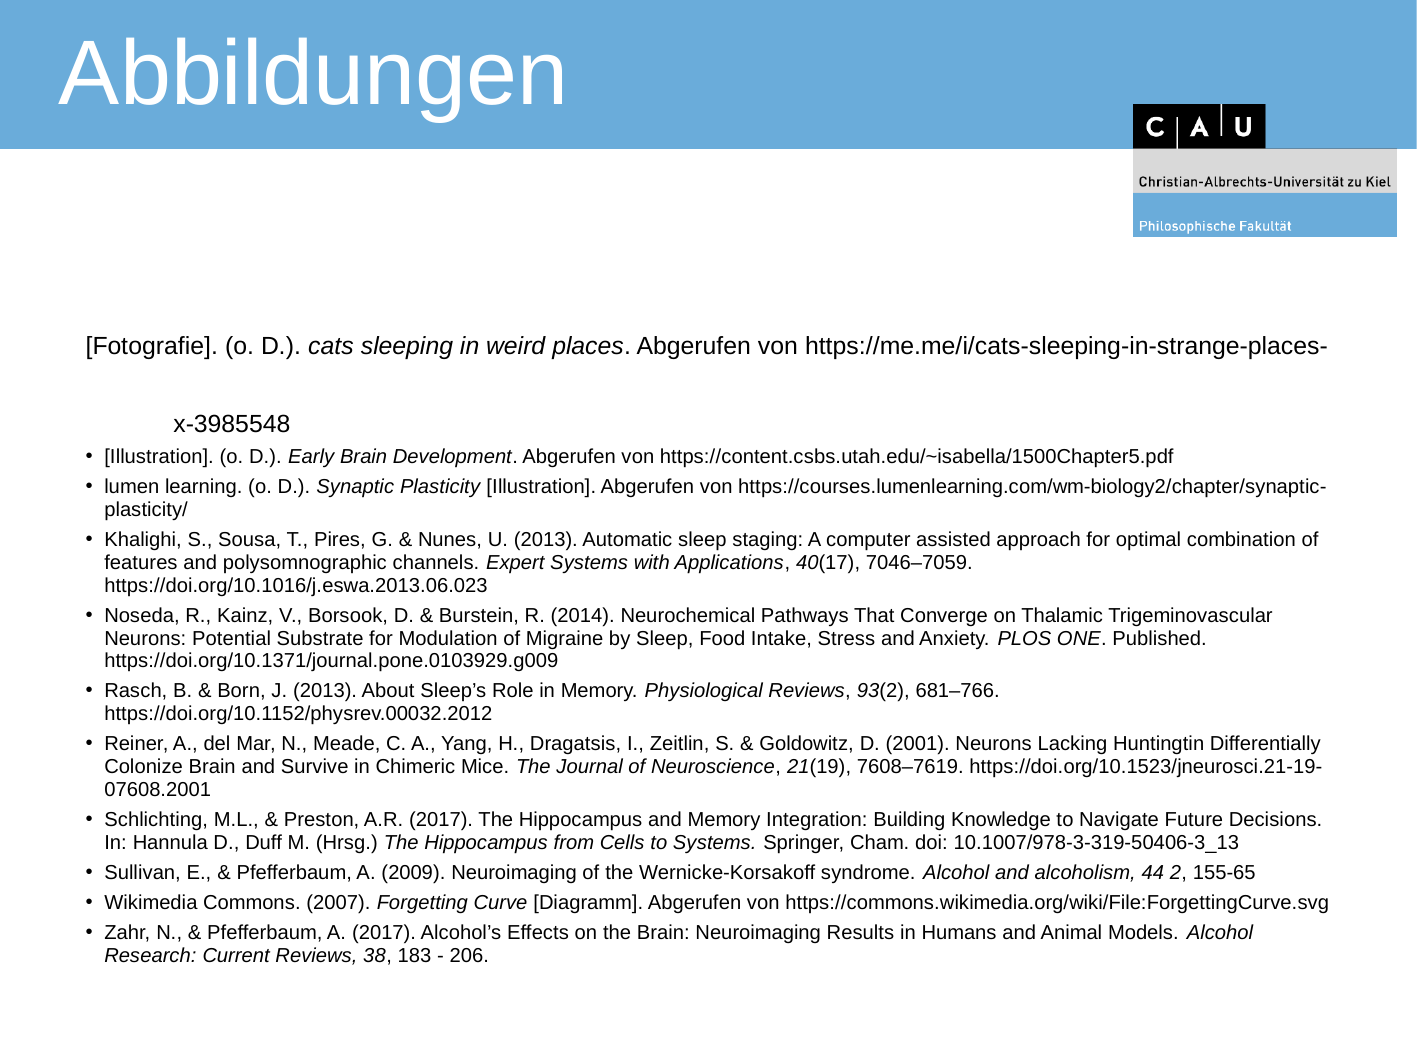

# Abbildungen
[Fotografie]. (o. D.). cats sleeping in weird places. Abgerufen von https://me.me/i/cats-sleeping-in-strange-places-x-3985548
[Illustration]. (o. D.). Early Brain Development. Abgerufen von https://content.csbs.utah.edu/~isabella/1500Chapter5.pdf
lumen learning. (o. D.). Synaptic Plasticity [Illustration]. Abgerufen von https://courses.lumenlearning.com/wm-biology2/chapter/synaptic-plasticity/
Khalighi, S., Sousa, T., Pires, G. & Nunes, U. (2013). Automatic sleep staging: A computer assisted approach for optimal combination of features and polysomnographic channels. Expert Systems with Applications, 40(17), 7046–7059. https://doi.org/10.1016/j.eswa.2013.06.023
Noseda, R., Kainz, V., Borsook, D. & Burstein, R. (2014). Neurochemical Pathways That Converge on Thalamic Trigeminovascular Neurons: Potential Substrate for Modulation of Migraine by Sleep, Food Intake, Stress and Anxiety. PLOS ONE. Published. https://doi.org/10.1371/journal.pone.0103929.g009
Rasch, B. & Born, J. (2013). About Sleep’s Role in Memory. Physiological Reviews, 93(2), 681–766. https://doi.org/10.1152/physrev.00032.2012
Reiner, A., del Mar, N., Meade, C. A., Yang, H., Dragatsis, I., Zeitlin, S. & Goldowitz, D. (2001). Neurons Lacking Huntingtin Differentially Colonize Brain and Survive in Chimeric Mice. The Journal of Neuroscience, 21(19), 7608–7619. https://doi.org/10.1523/jneurosci.21-19-07608.2001
Schlichting, M.L., & Preston, A.R. (2017). The Hippocampus and Memory Integration: Building Knowledge to Navigate Future Decisions. In: Hannula D., Duff M. (Hrsg.) The Hippocampus from Cells to Systems. Springer, Cham. doi: 10.1007/978-3-319-50406-3_13
Sullivan, E., & Pfefferbaum, A. (2009). Neuroimaging of the Wernicke-Korsakoff syndrome. Alcohol and alcoholism, 44 2, 155-65
Wikimedia Commons. (2007). Forgetting Curve [Diagramm]. Abgerufen von https://commons.wikimedia.org/wiki/File:ForgettingCurve.svg
Zahr, N., & Pfefferbaum, A. (2017). Alcohol’s Effects on the Brain: Neuroimaging Results in Humans and Animal Models. Alcohol Research: Current Reviews, 38, 183 - 206.